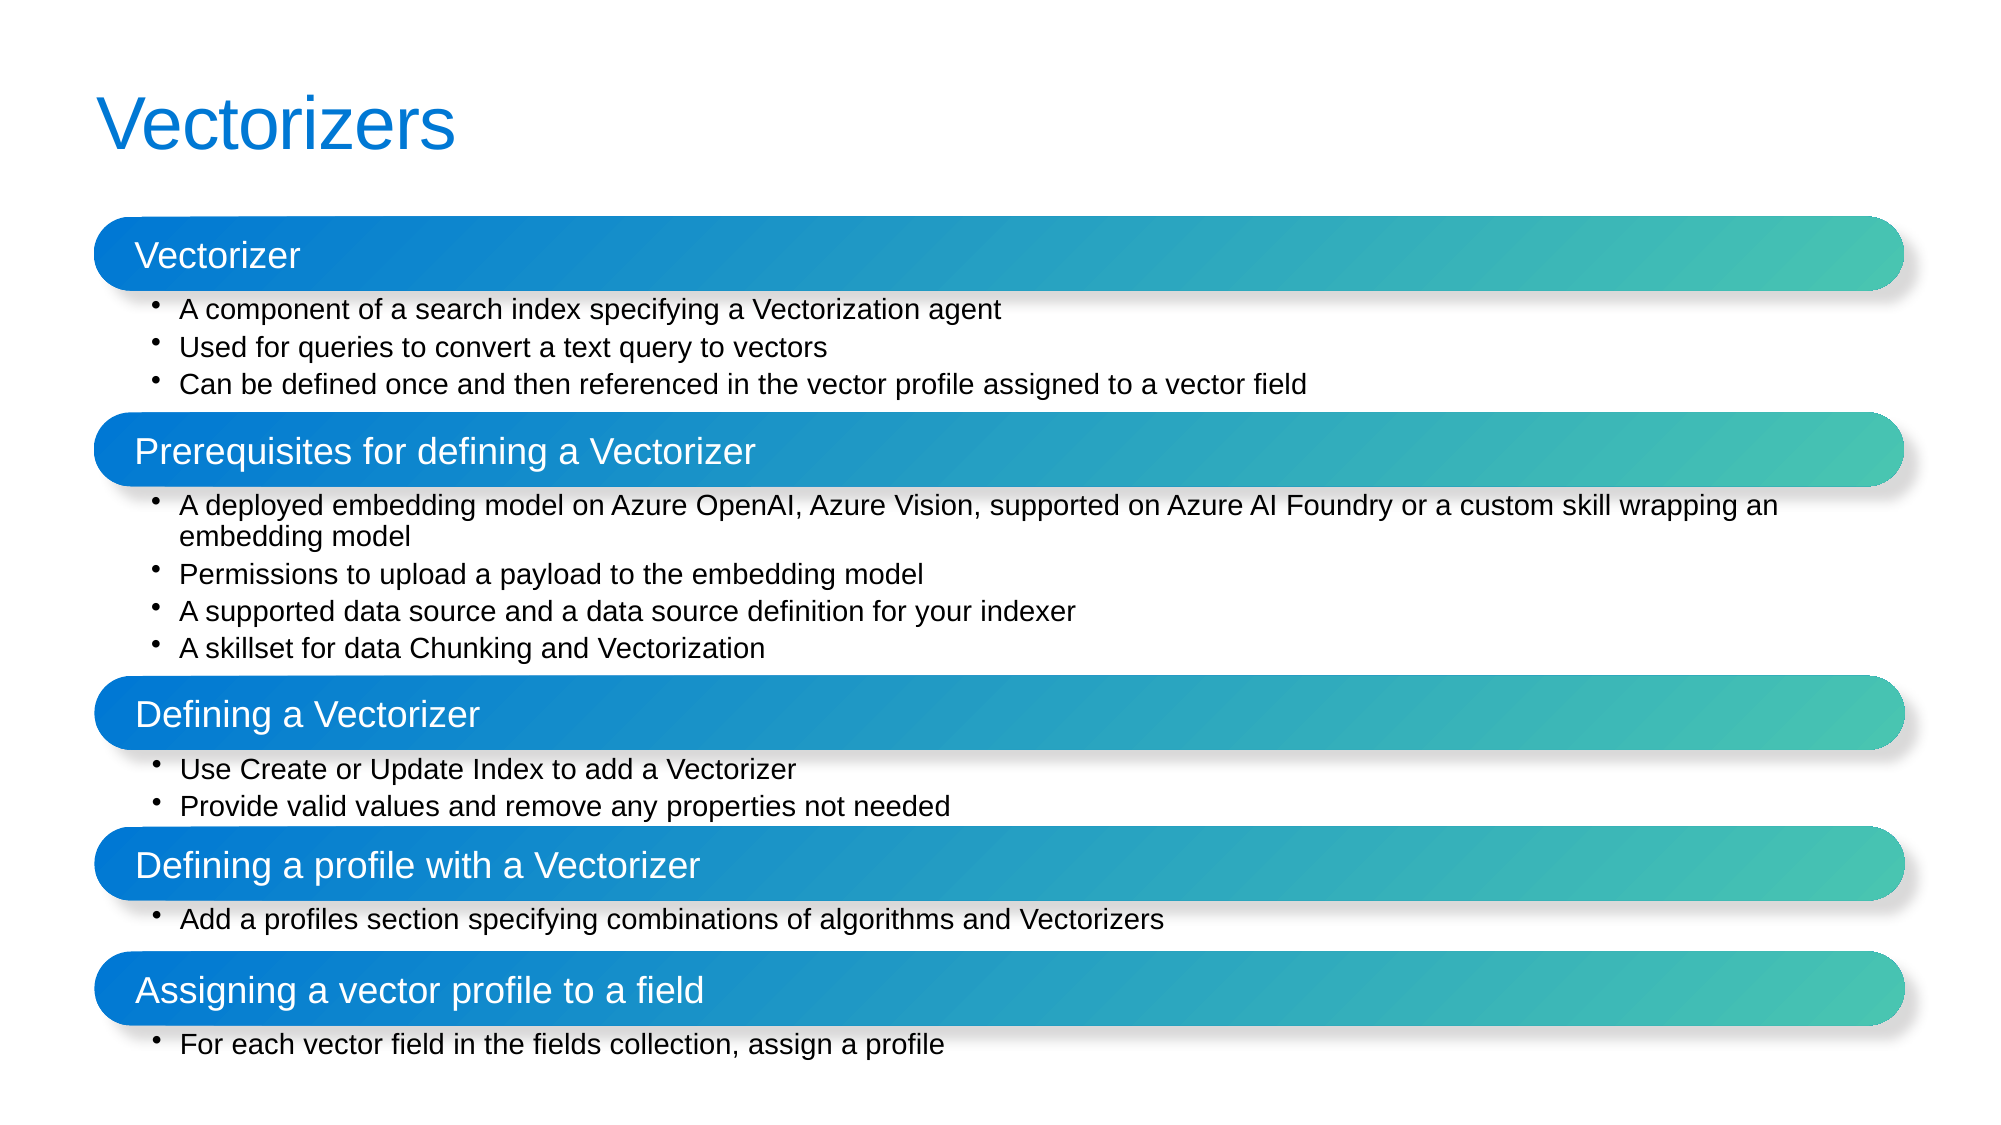

# Vectorizers
Vectorizer
A component of a search index specifying a Vectorization agent
Used for queries to convert a text query to vectors
Can be defined once and then referenced in the vector profile assigned to a vector field
Prerequisites for defining a Vectorizer
A deployed embedding model on Azure OpenAI, Azure Vision, supported on Azure AI Foundry or a custom skill wrapping an embedding model
Permissions to upload a payload to the embedding model
A supported data source and a data source definition for your indexer
A skillset for data Chunking and Vectorization
Defining a Vectorizer
Use Create or Update Index to add a Vectorizer
Provide valid values and remove any properties not needed
Defining a profile with a Vectorizer
Add a profiles section specifying combinations of algorithms and Vectorizers
Assigning a vector profile to a field
For each vector field in the fields collection, assign a profile